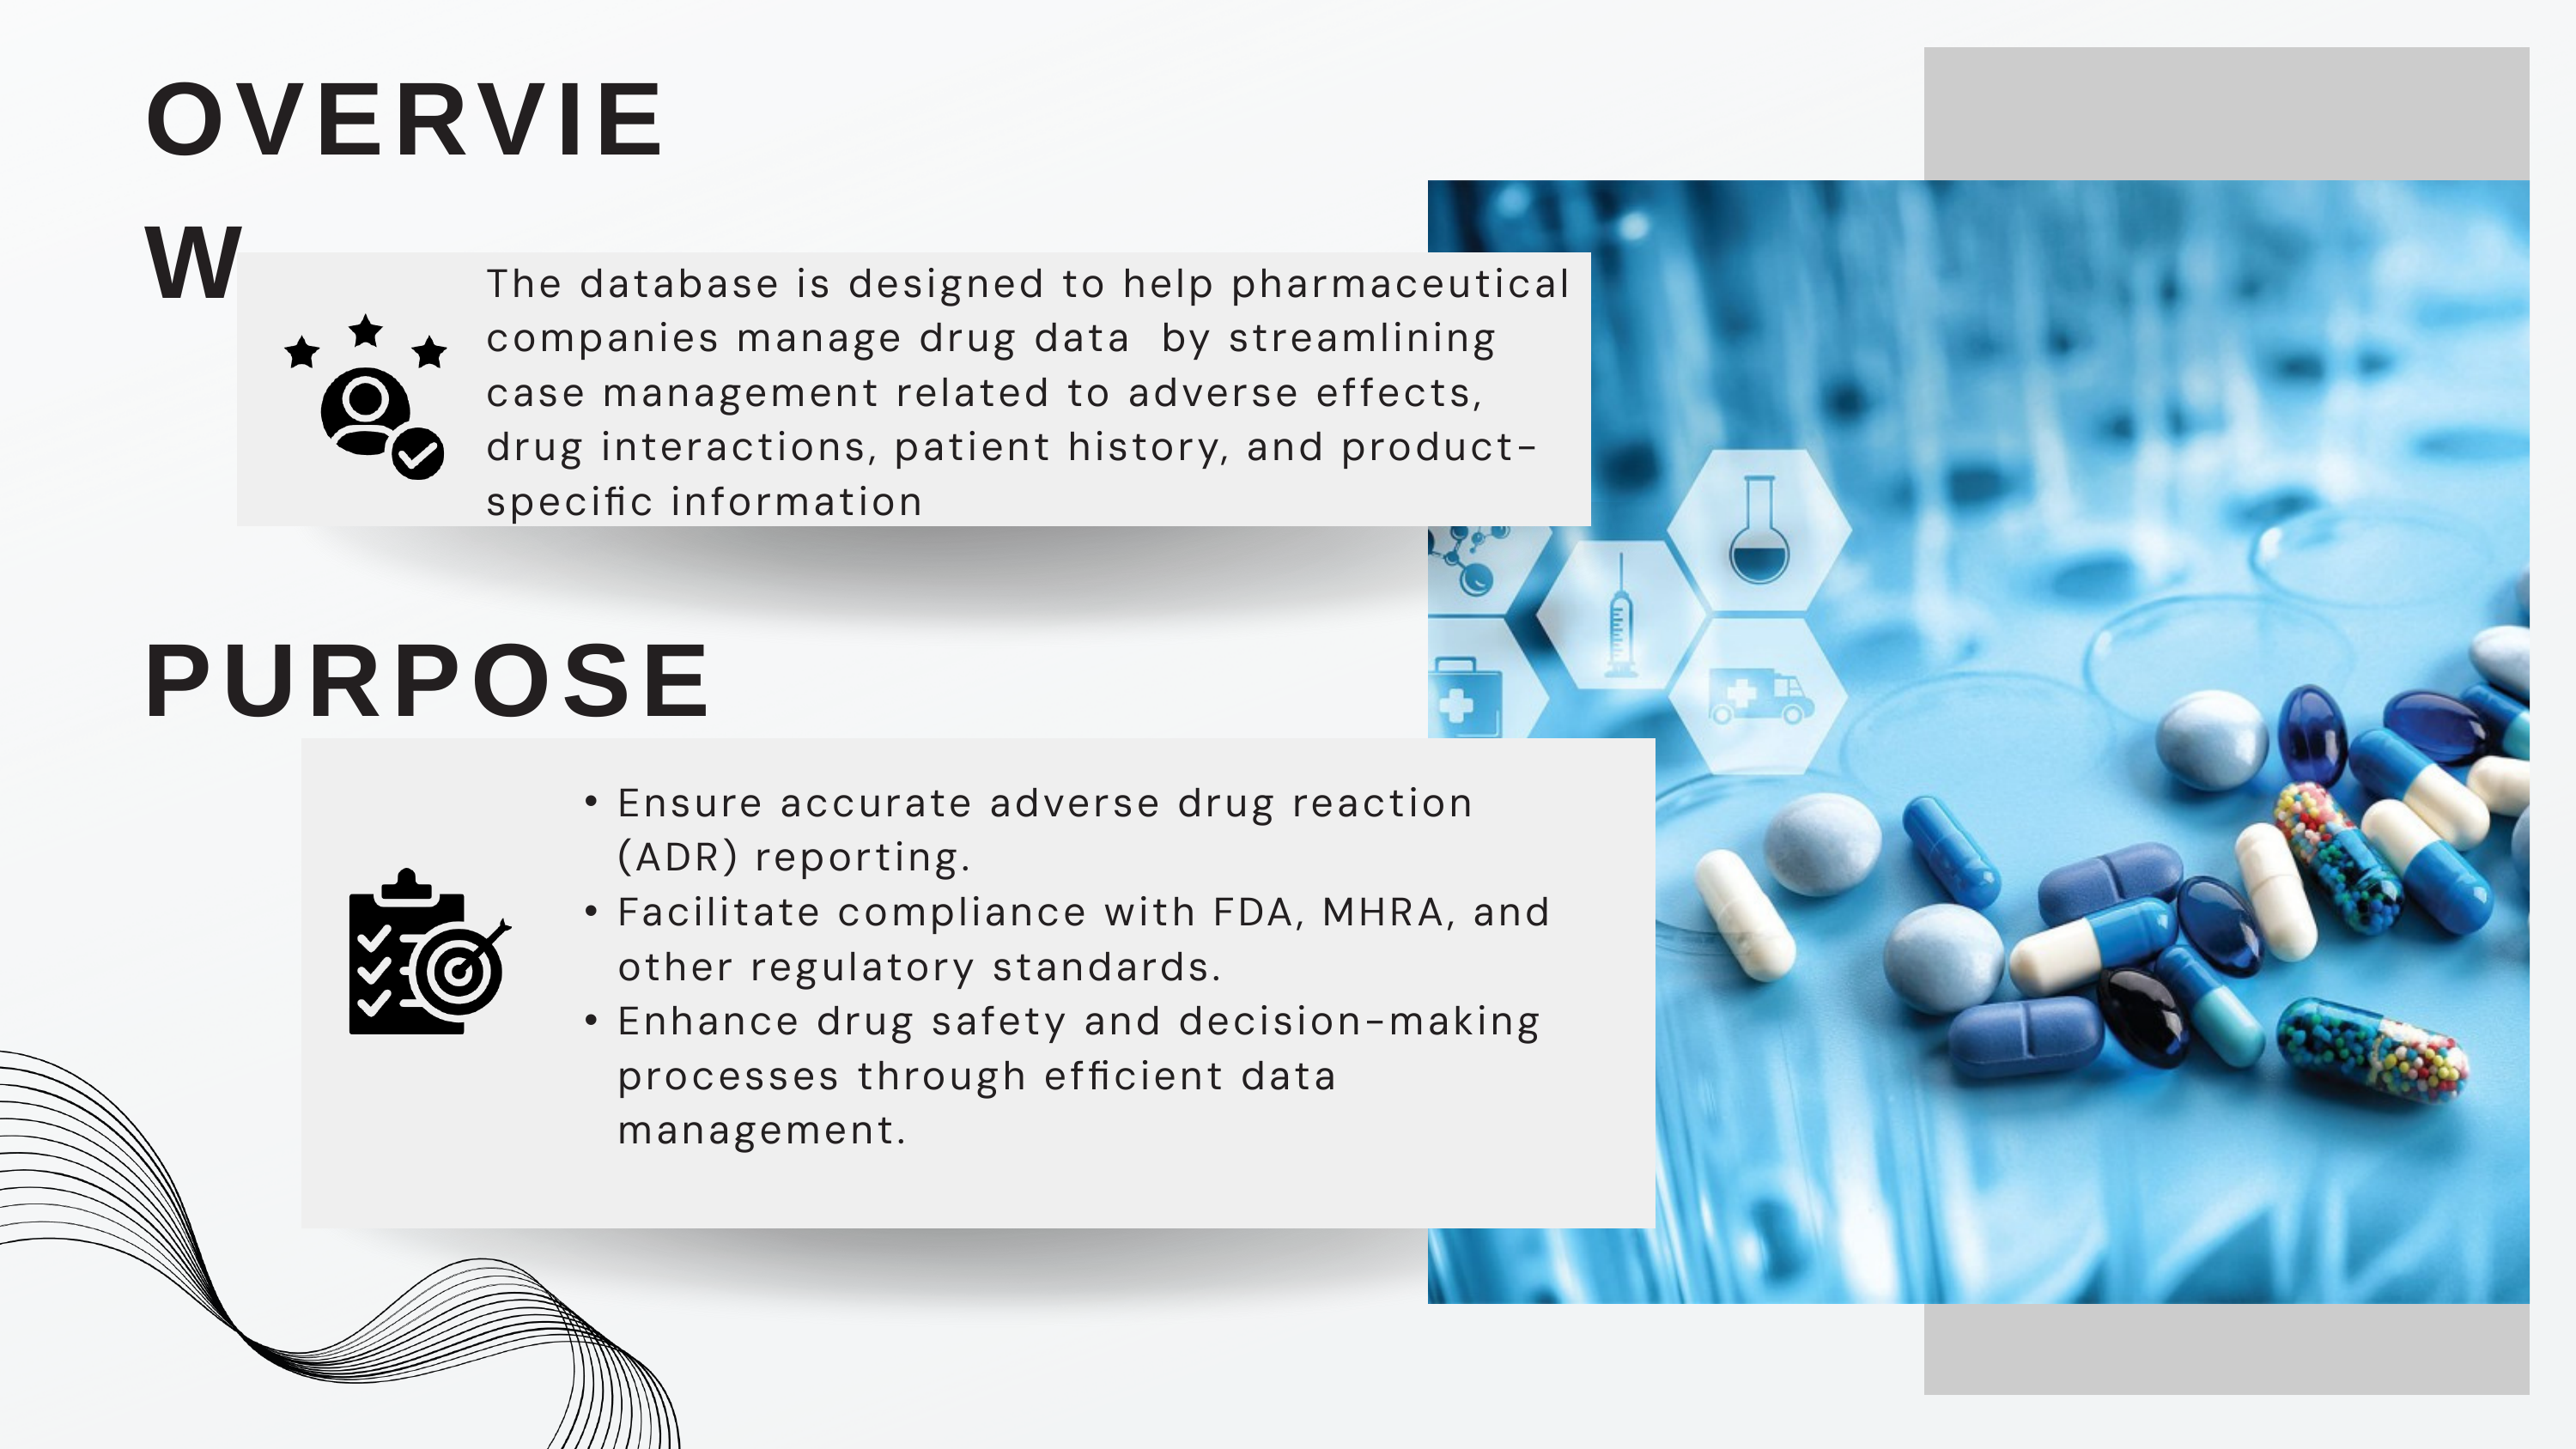

OVERVIEW

The database is designed to help pharmaceutical companies manage drug data  by streamlining case management related to adverse effects, drug interactions, patient history, and product-specific information

PURPOSE

Ensure accurate adverse drug reaction (ADR) reporting.
Facilitate compliance with FDA, MHRA, and other regulatory standards.
Enhance drug safety and decision-making processes through efficient data management.